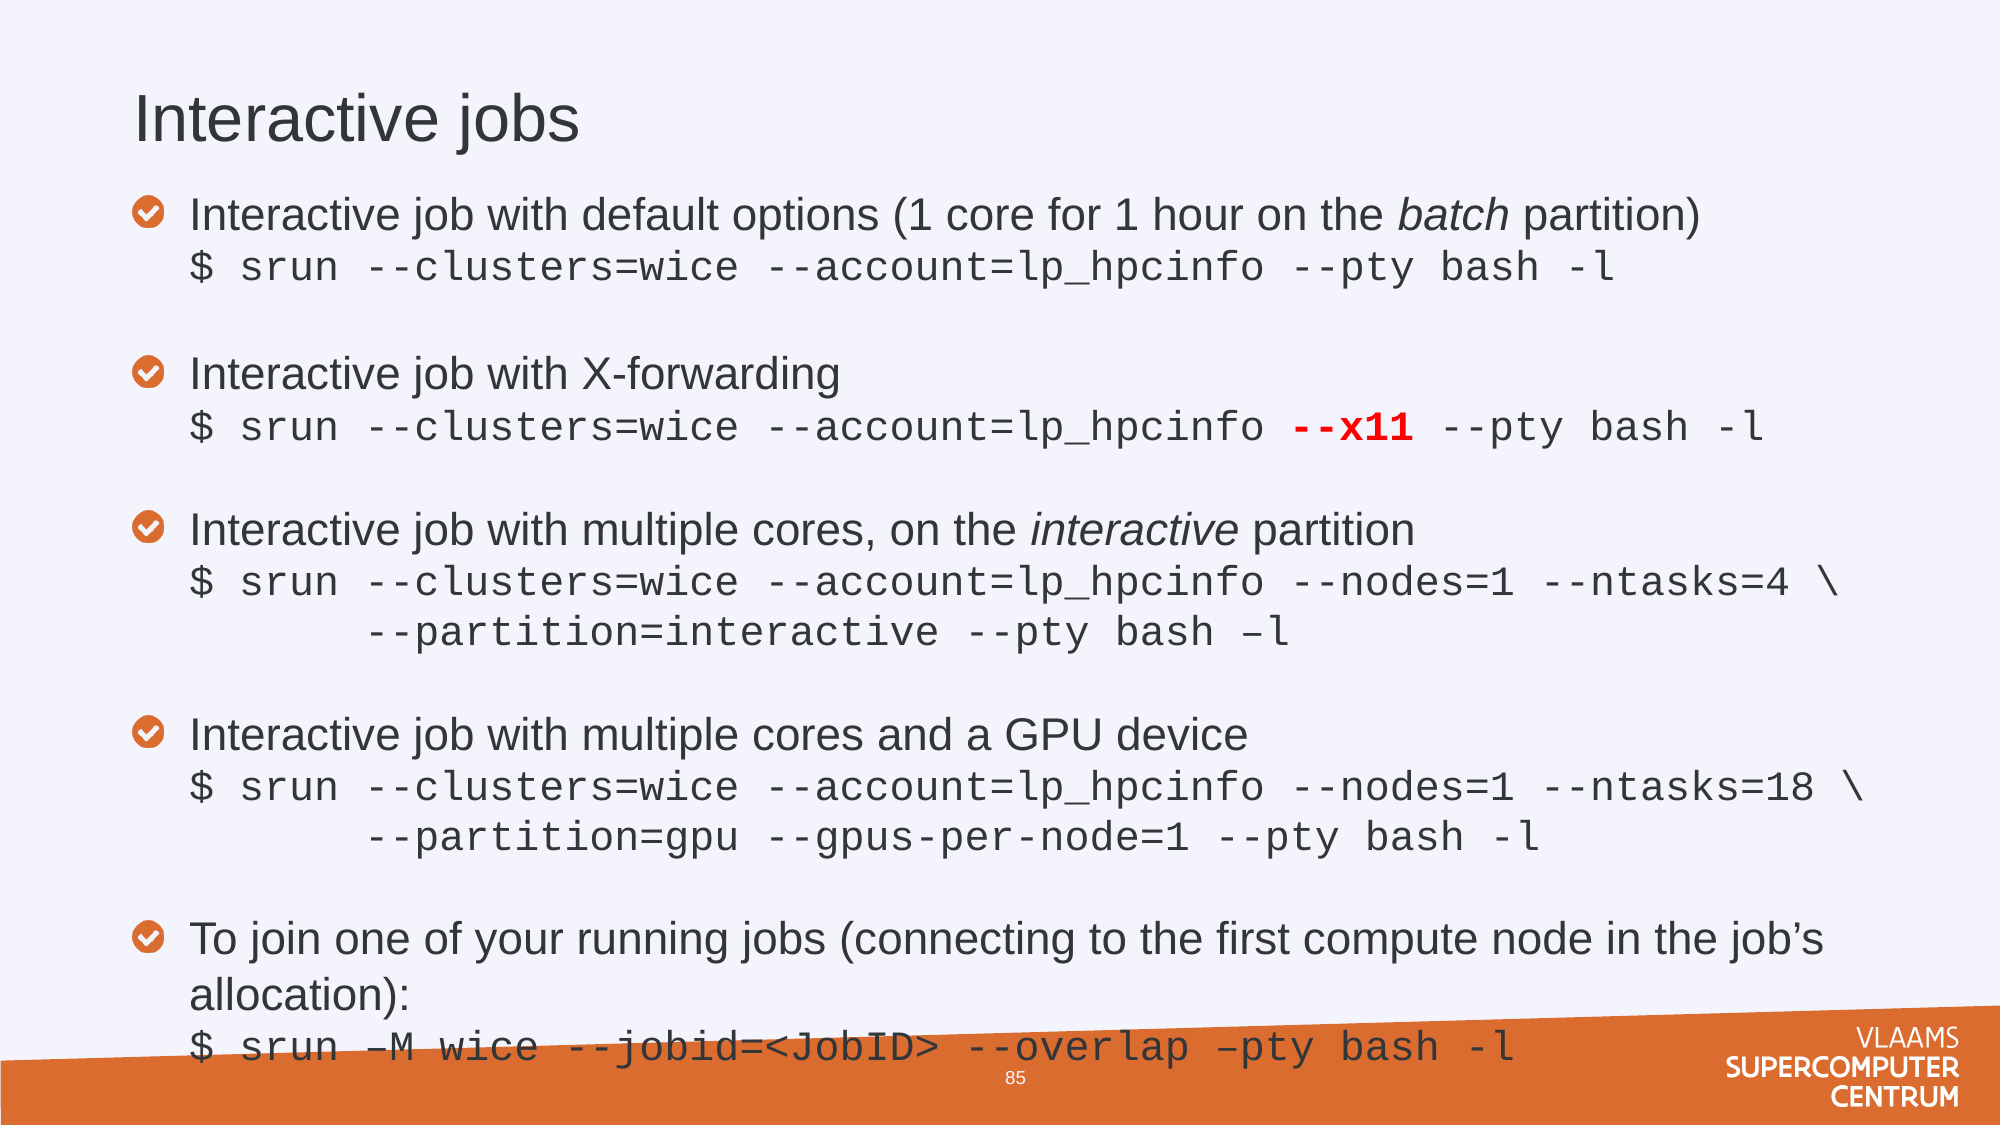

Interactive jobs
Interactive job with default options (1 core for 1 hour on the batch partition)
$ srun --clusters=wice --account=lp_hpcinfo --pty bash -l
Interactive job with X-forwarding
$ srun --clusters=wice --account=lp_hpcinfo --x11 --pty bash -l

Interactive job with multiple cores, on the interactive partition
$ srun --clusters=wice --account=lp_hpcinfo --nodes=1 --ntasks=4 \
       --partition=interactive --pty bash –l

Interactive job with multiple cores and a GPU device
$ srun --clusters=wice --account=lp_hpcinfo --nodes=1 --ntasks=18 \
       --partition=gpu --gpus-per-node=1 --pty bash -l
To join one of your running jobs (connecting to the first compute node in the job’s allocation):
$ srun –M wice --jobid=<JobID> --overlap –pty bash -l
85